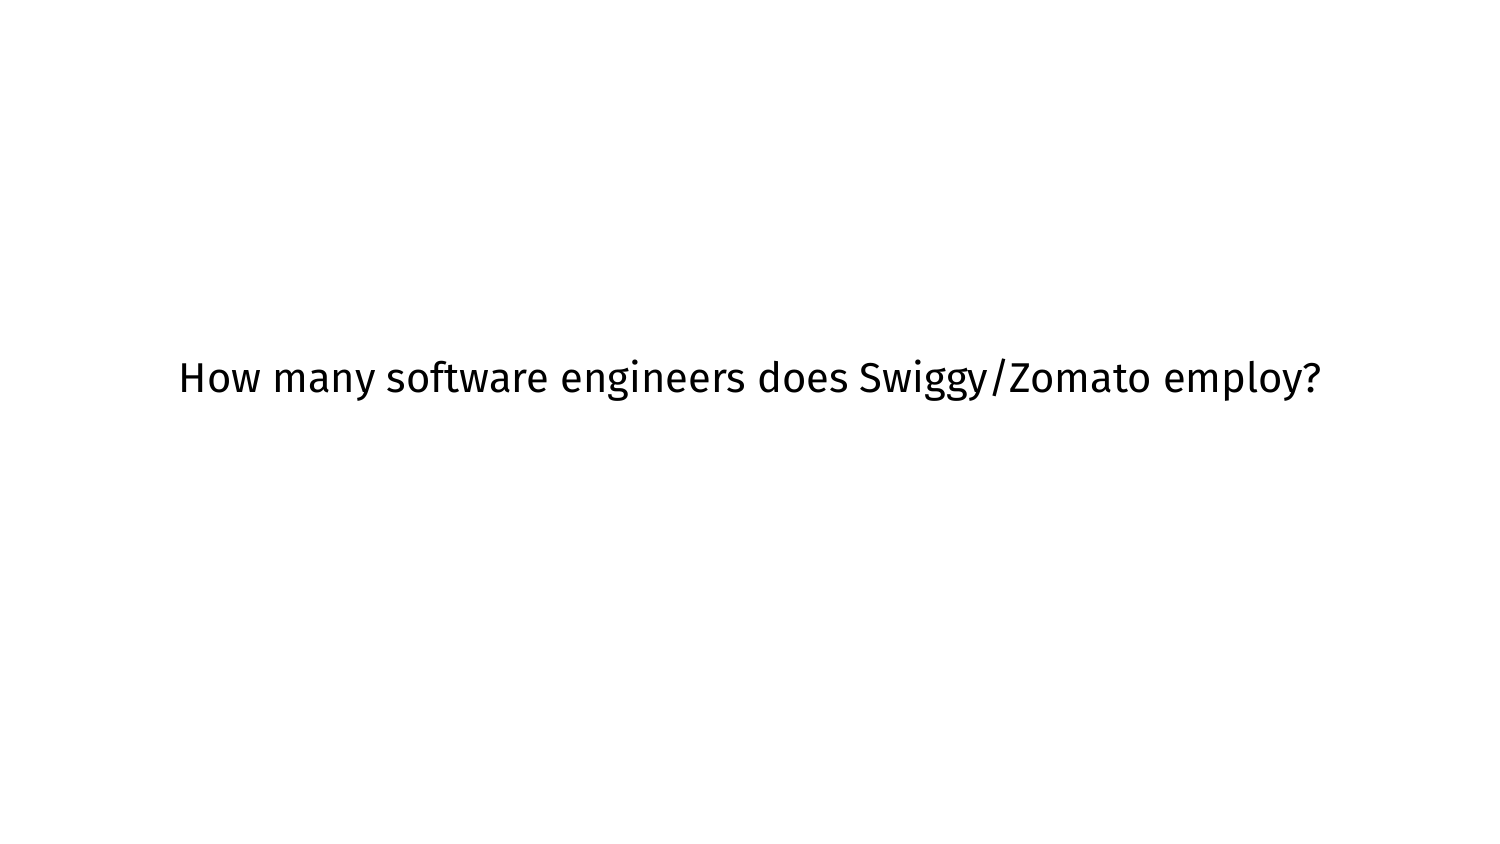

How many software engineers does Swiggy/Zomato employ?